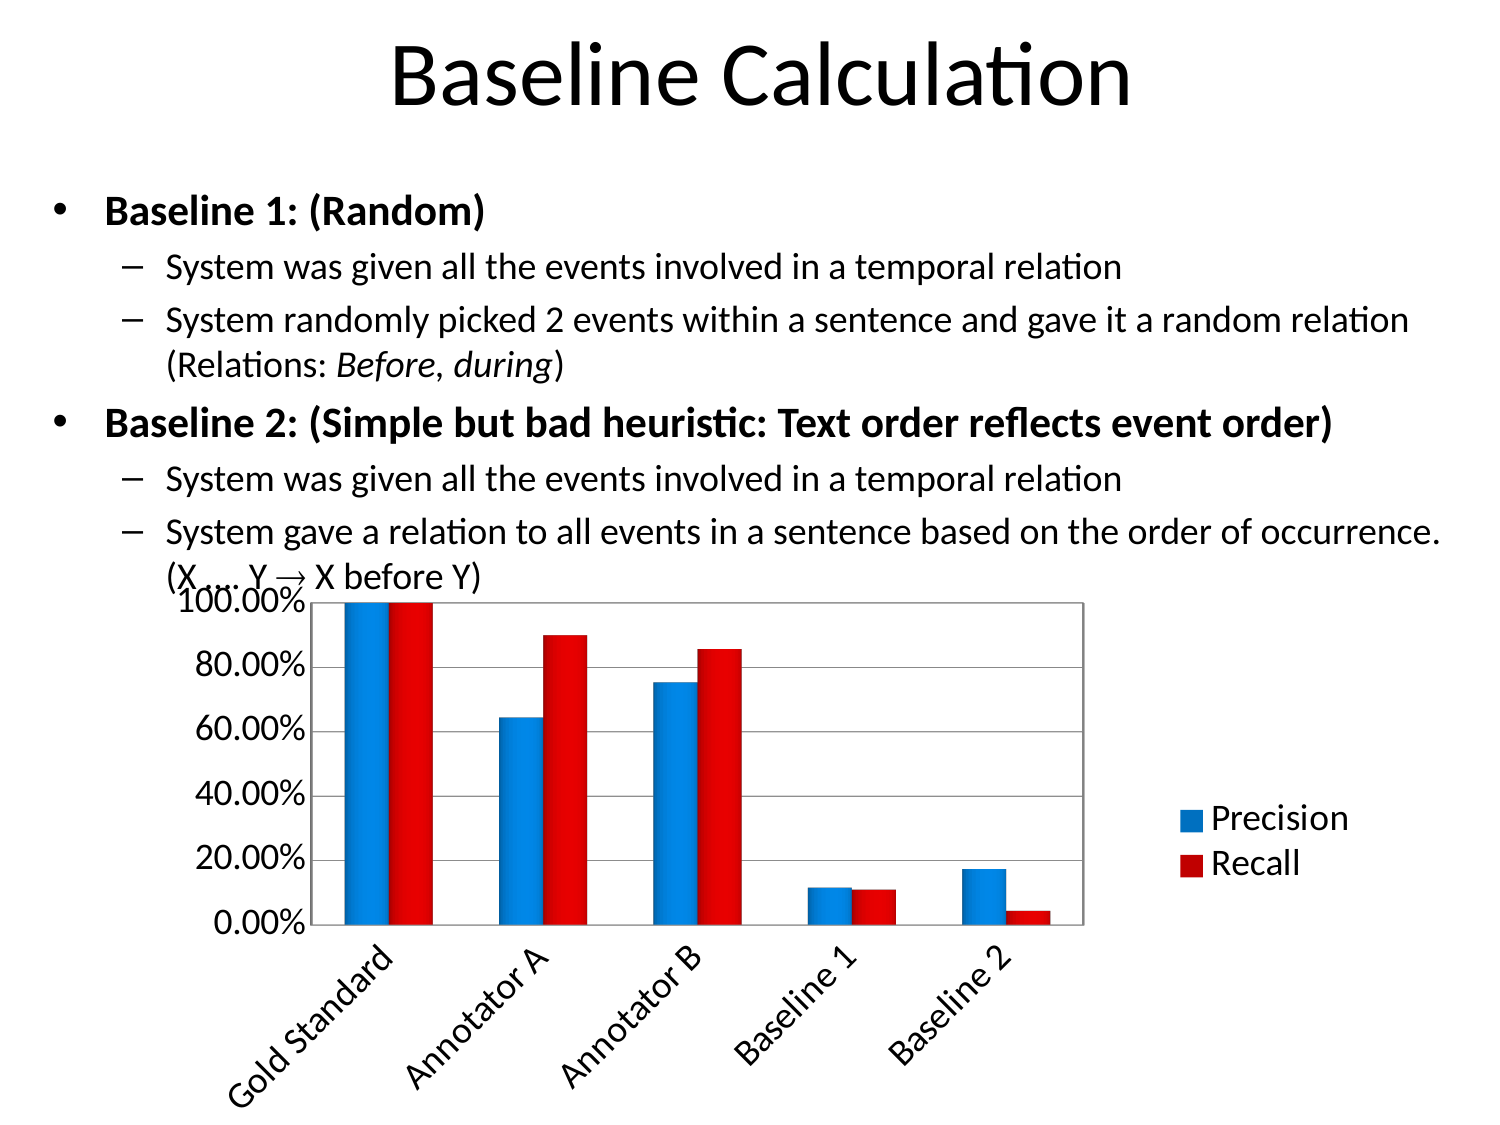

Baseline Calculation
Baseline 1: (Random)
System was given all the events involved in a temporal relation
System randomly picked 2 events within a sentence and gave it a random relation (Relations: Before, during)
Baseline 2: (Simple but bad heuristic: Text order reflects event order)
System was given all the events involved in a temporal relation
System gave a relation to all events in a sentence based on the order of occurrence. (X …. Y → X before Y)

[unsupported chart]